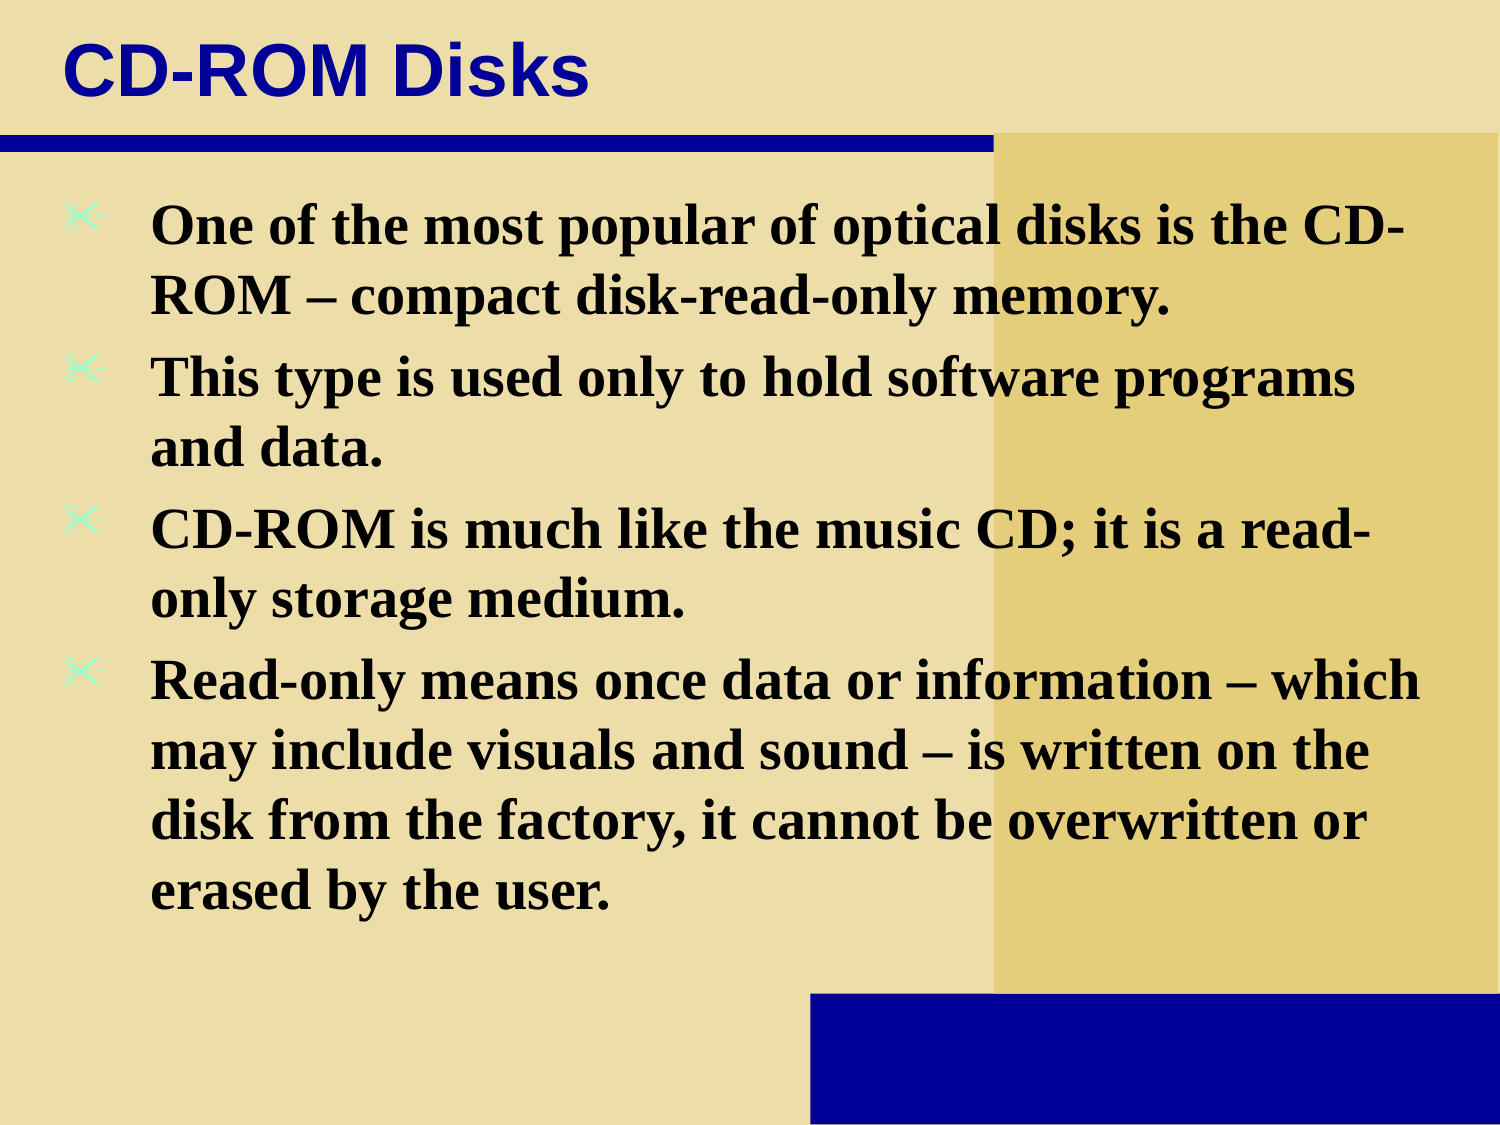

# CD-ROM Disks
One of the most popular of optical disks is the CD-ROM – compact disk-read-only memory.
This type is used only to hold software programs and data.
CD-ROM is much like the music CD; it is a read-only storage medium.
Read-only means once data or information – which may include visuals and sound – is written on the disk from the factory, it cannot be overwritten or erased by the user.